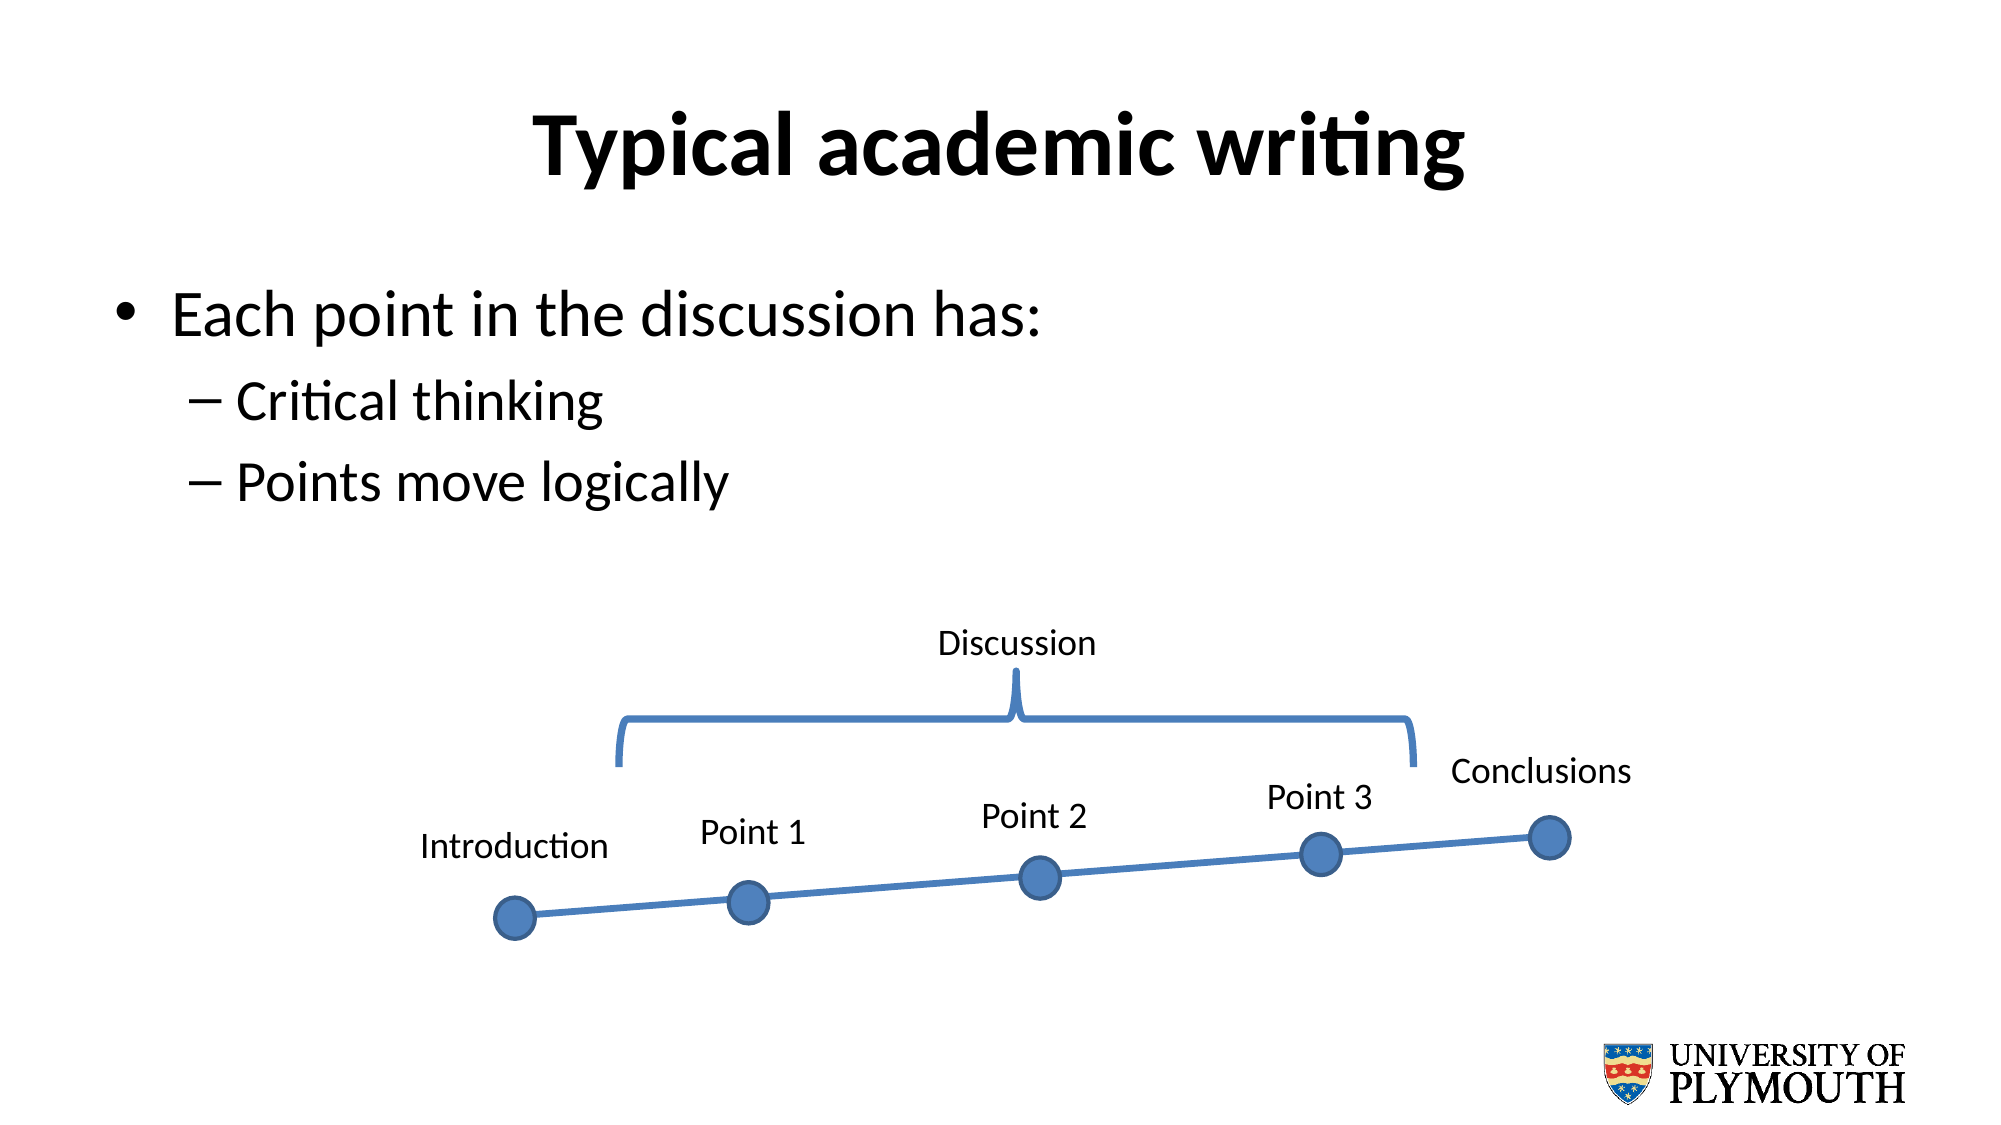

# Typical academic writing
Each point in the discussion has:
Critical thinking
Points move logically

Discussion
Conclusions
Point 3
Point 2
Point 1
Introduction